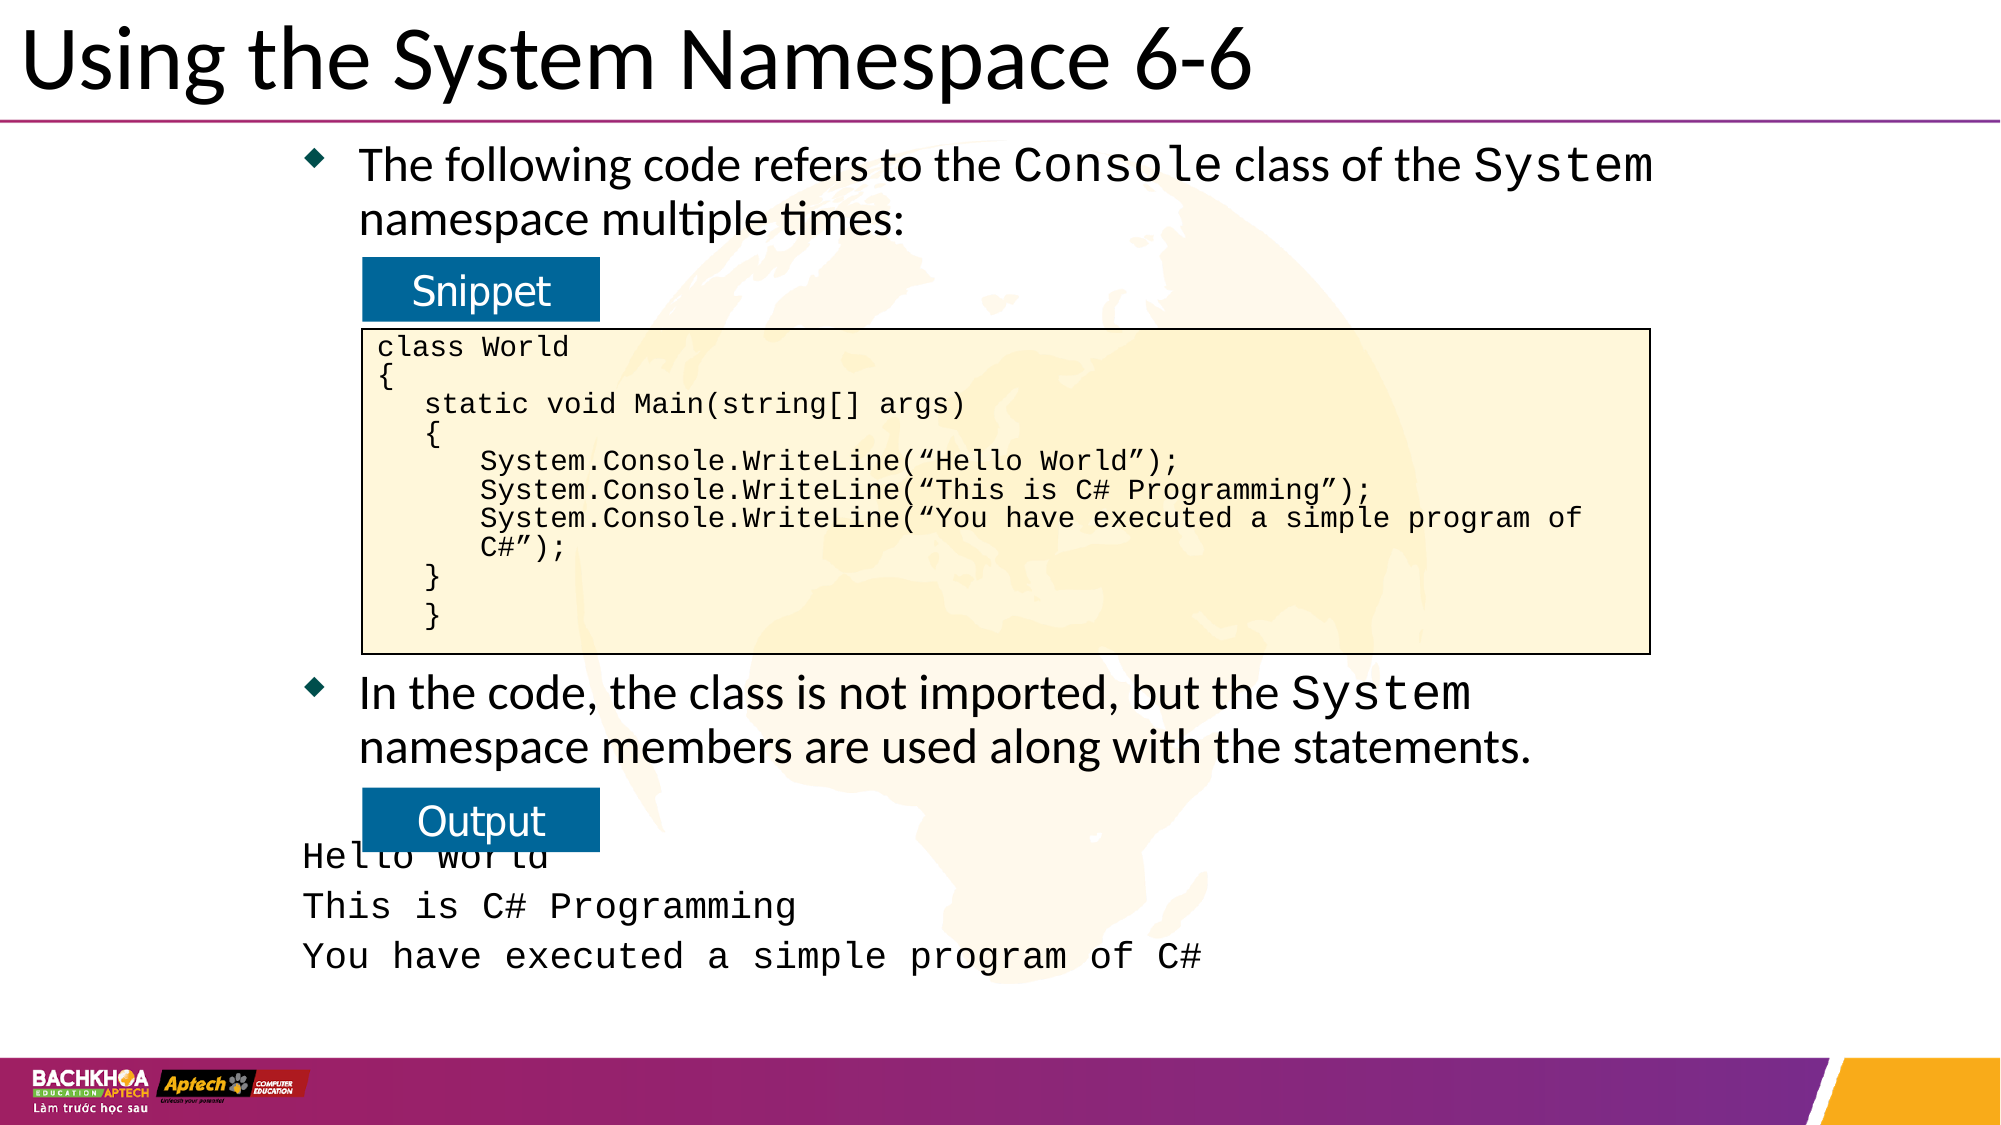

# Using the System Namespace 6-6

The following code refers to the Console class of the System namespace multiple times:

In the code, the class is not imported, but the System namespace members are used along with the statements.

Hello World
This is C# Programming
You have executed a simple program of C#

Snippet
class World
{
static void Main(string[] args)
{
System.Console.WriteLine(“Hello World”);
System.Console.WriteLine(“This is C# Programming”);
System.Console.WriteLine(“You have executed a simple program of
C#”);
}
}
Output